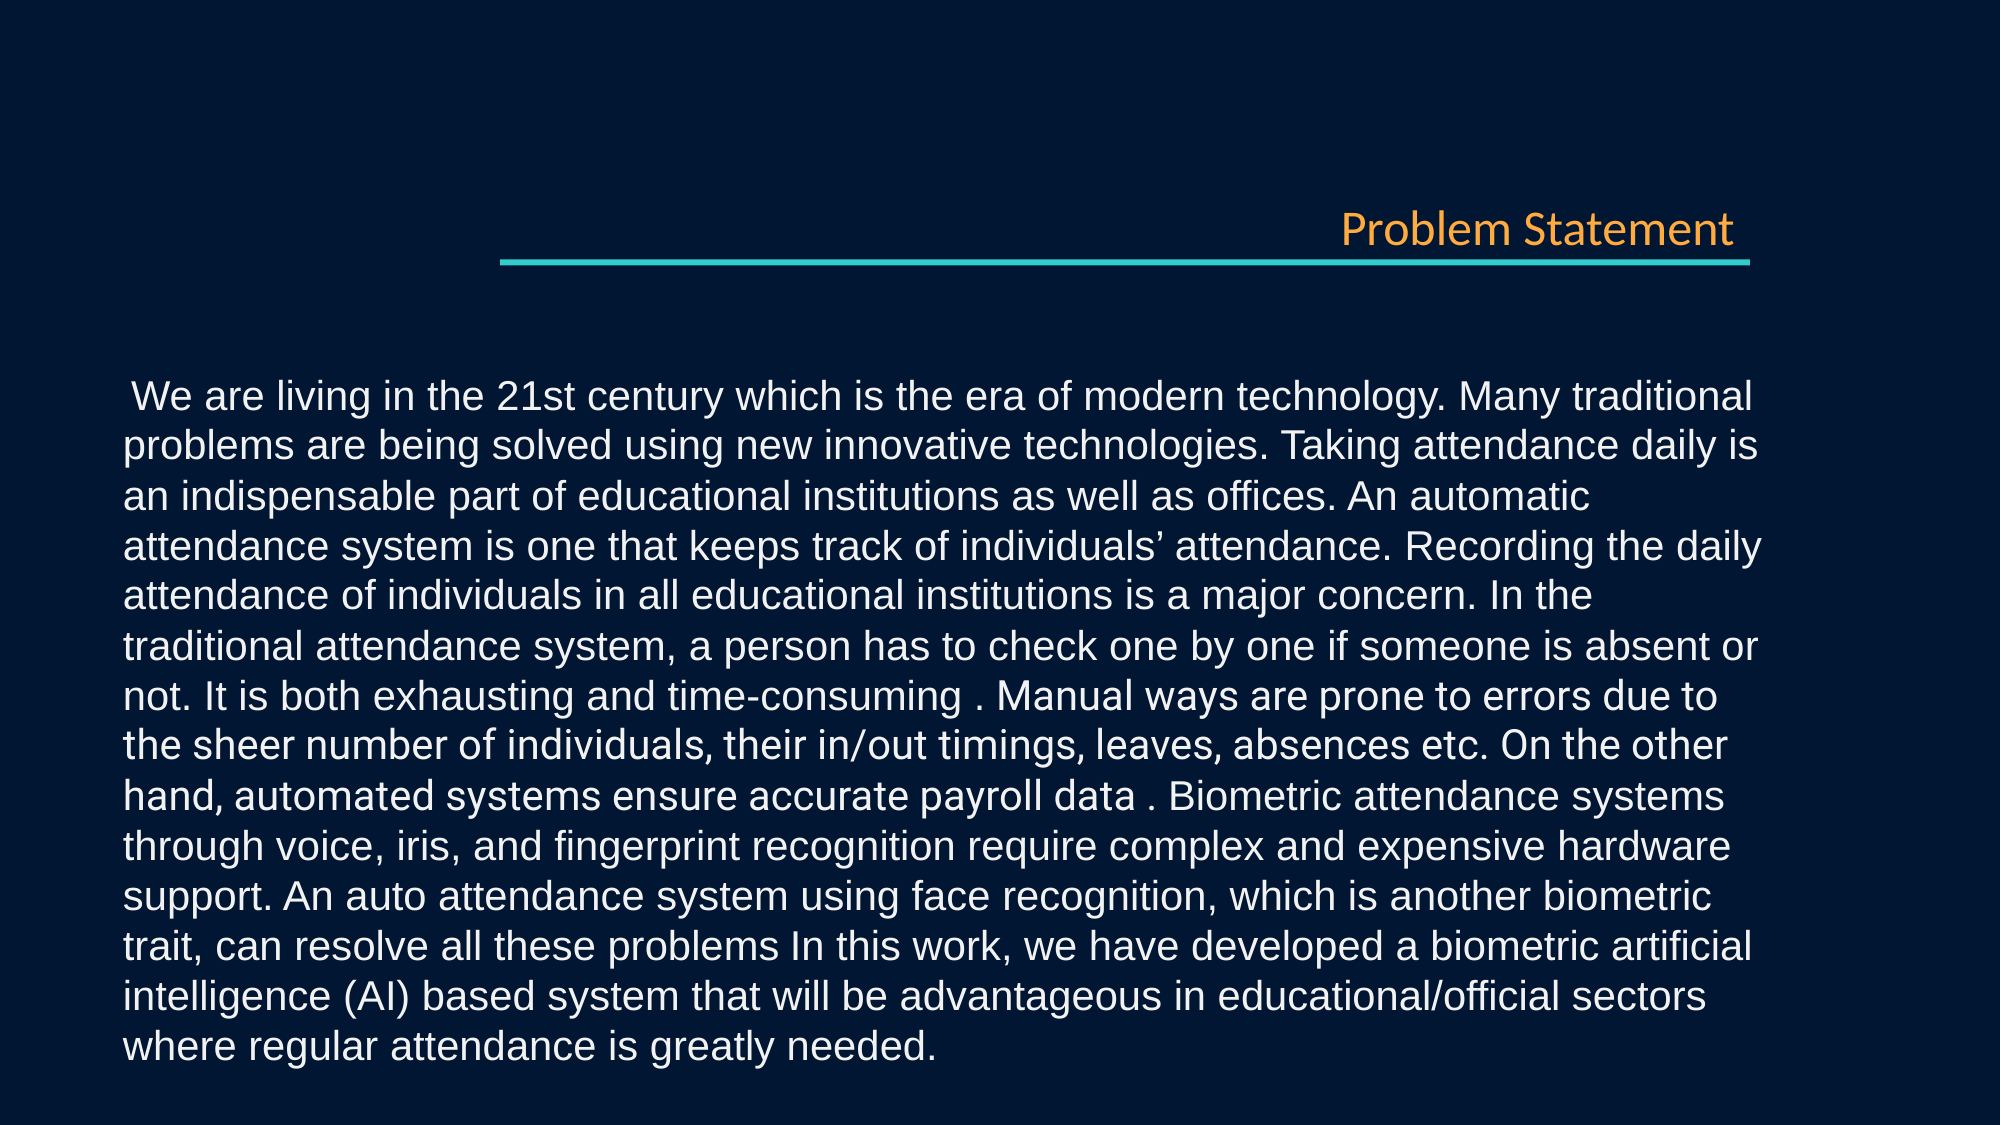

Problem Statement

 We are living in the 21st century which is the era of modern technology. Many traditional problems are being solved using new innovative technologies. Taking attendance daily is an indispensable part of educational institutions as well as offices. An automatic attendance system is one that keeps track of individuals’ attendance. Recording the daily attendance of individuals in all educational institutions is a major concern. In the traditional attendance system, a person has to check one by one if someone is absent or not. It is both exhausting and time-consuming . Manual ways are prone to errors due to the sheer number of individuals, their in/out timings, leaves, absences etc. On the other hand, automated systems ensure accurate payroll data . Biometric attendance systems through voice, iris, and fingerprint recognition require complex and expensive hardware support. An auto attendance system using face recognition, which is another biometric trait, can resolve all these problems In this work, we have developed a biometric artificial intelligence (AI) based system that will be advantageous in educational/official sectors where regular attendance is greatly needed.